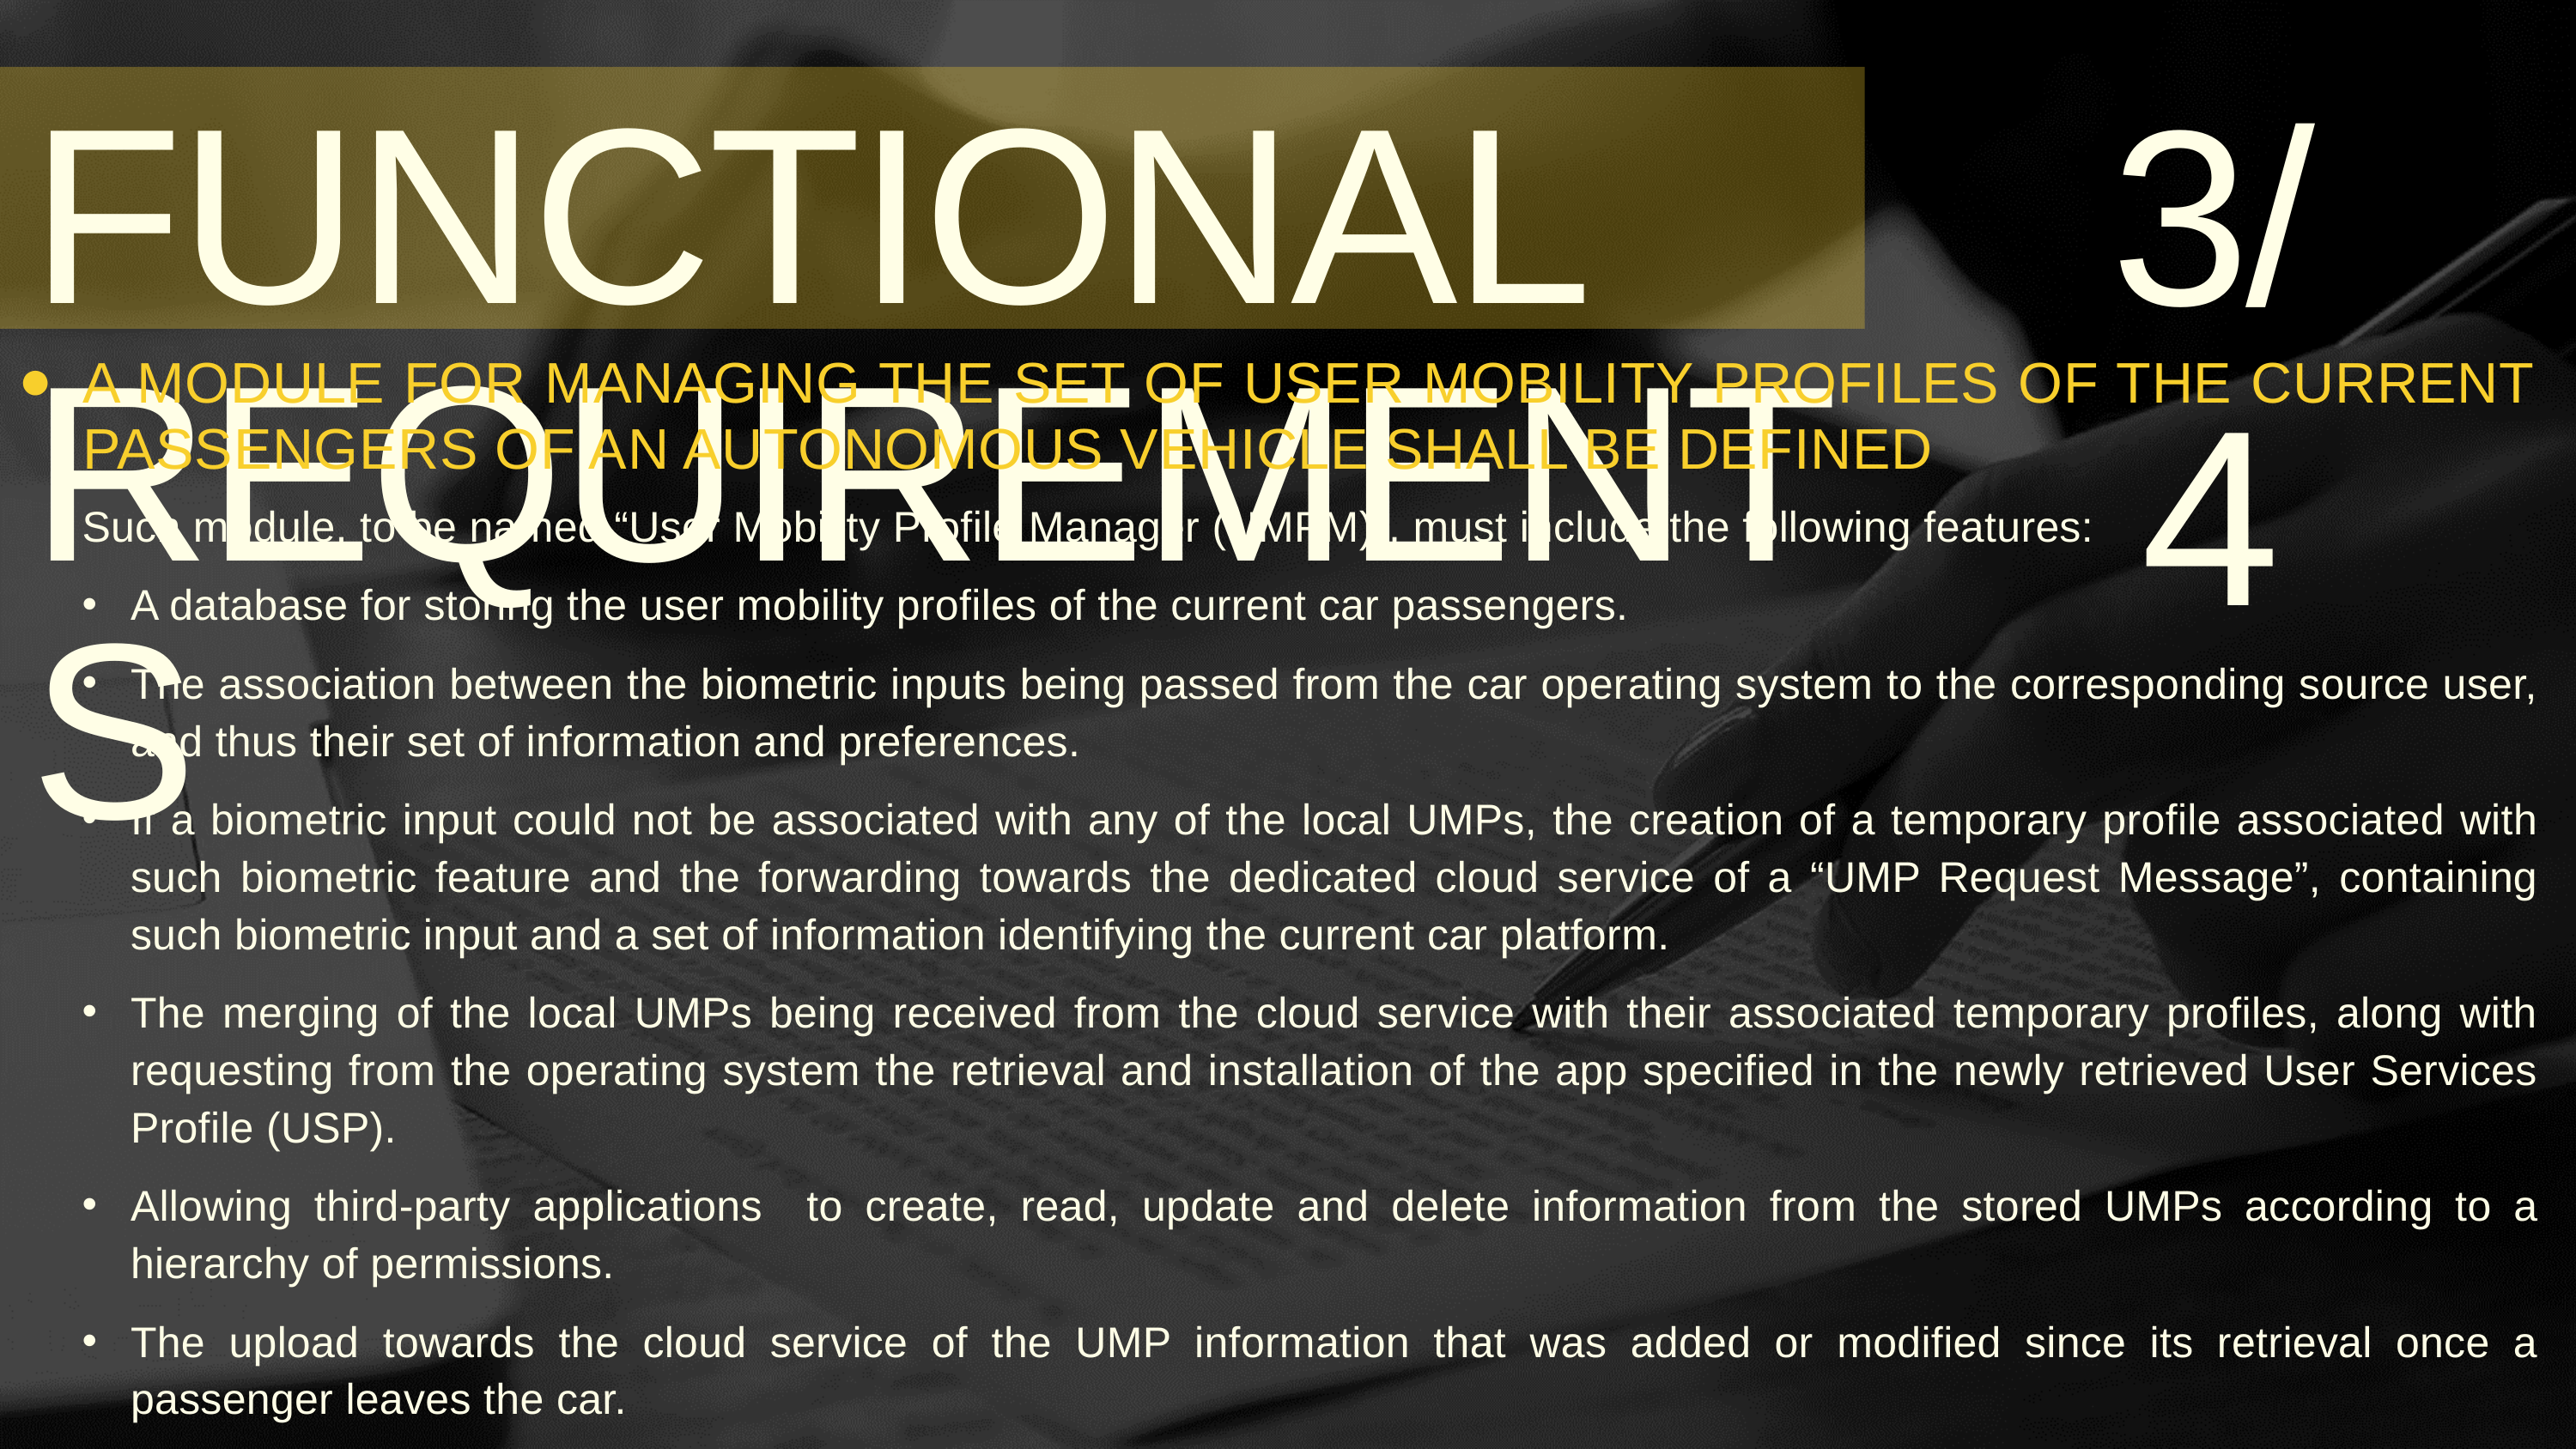

3/4

FUNCTIONAL REQUIREMENTS
A MODULE FOR MANAGING THE SET OF USER MOBILITY PROFILES OF THE CURRENT PASSENGERS OF AN AUTONOMOUS VEHICLE SHALL BE DEFINED
Such module, to be named “User Mobility Profile Manager (UMPM)”, must include the following features:
A database for storing the user mobility profiles of the current car passengers.
The association between the biometric inputs being passed from the car operating system to the corresponding source user, and thus their set of information and preferences.
If a biometric input could not be associated with any of the local UMPs, the creation of a temporary profile associated with such biometric feature and the forwarding towards the dedicated cloud service of a “UMP Request Message”, containing such biometric input and a set of information identifying the current car platform.
The merging of the local UMPs being received from the cloud service with their associated temporary profiles, along with requesting from the operating system the retrieval and installation of the app specified in the newly retrieved User Services Profile (USP).
Allowing third-party applications  to create, read, update and delete information from the stored UMPs according to a hierarchy of permissions.
The upload towards the cloud service of the UMP information that was added or modified since its retrieval once a passenger leaves the car.